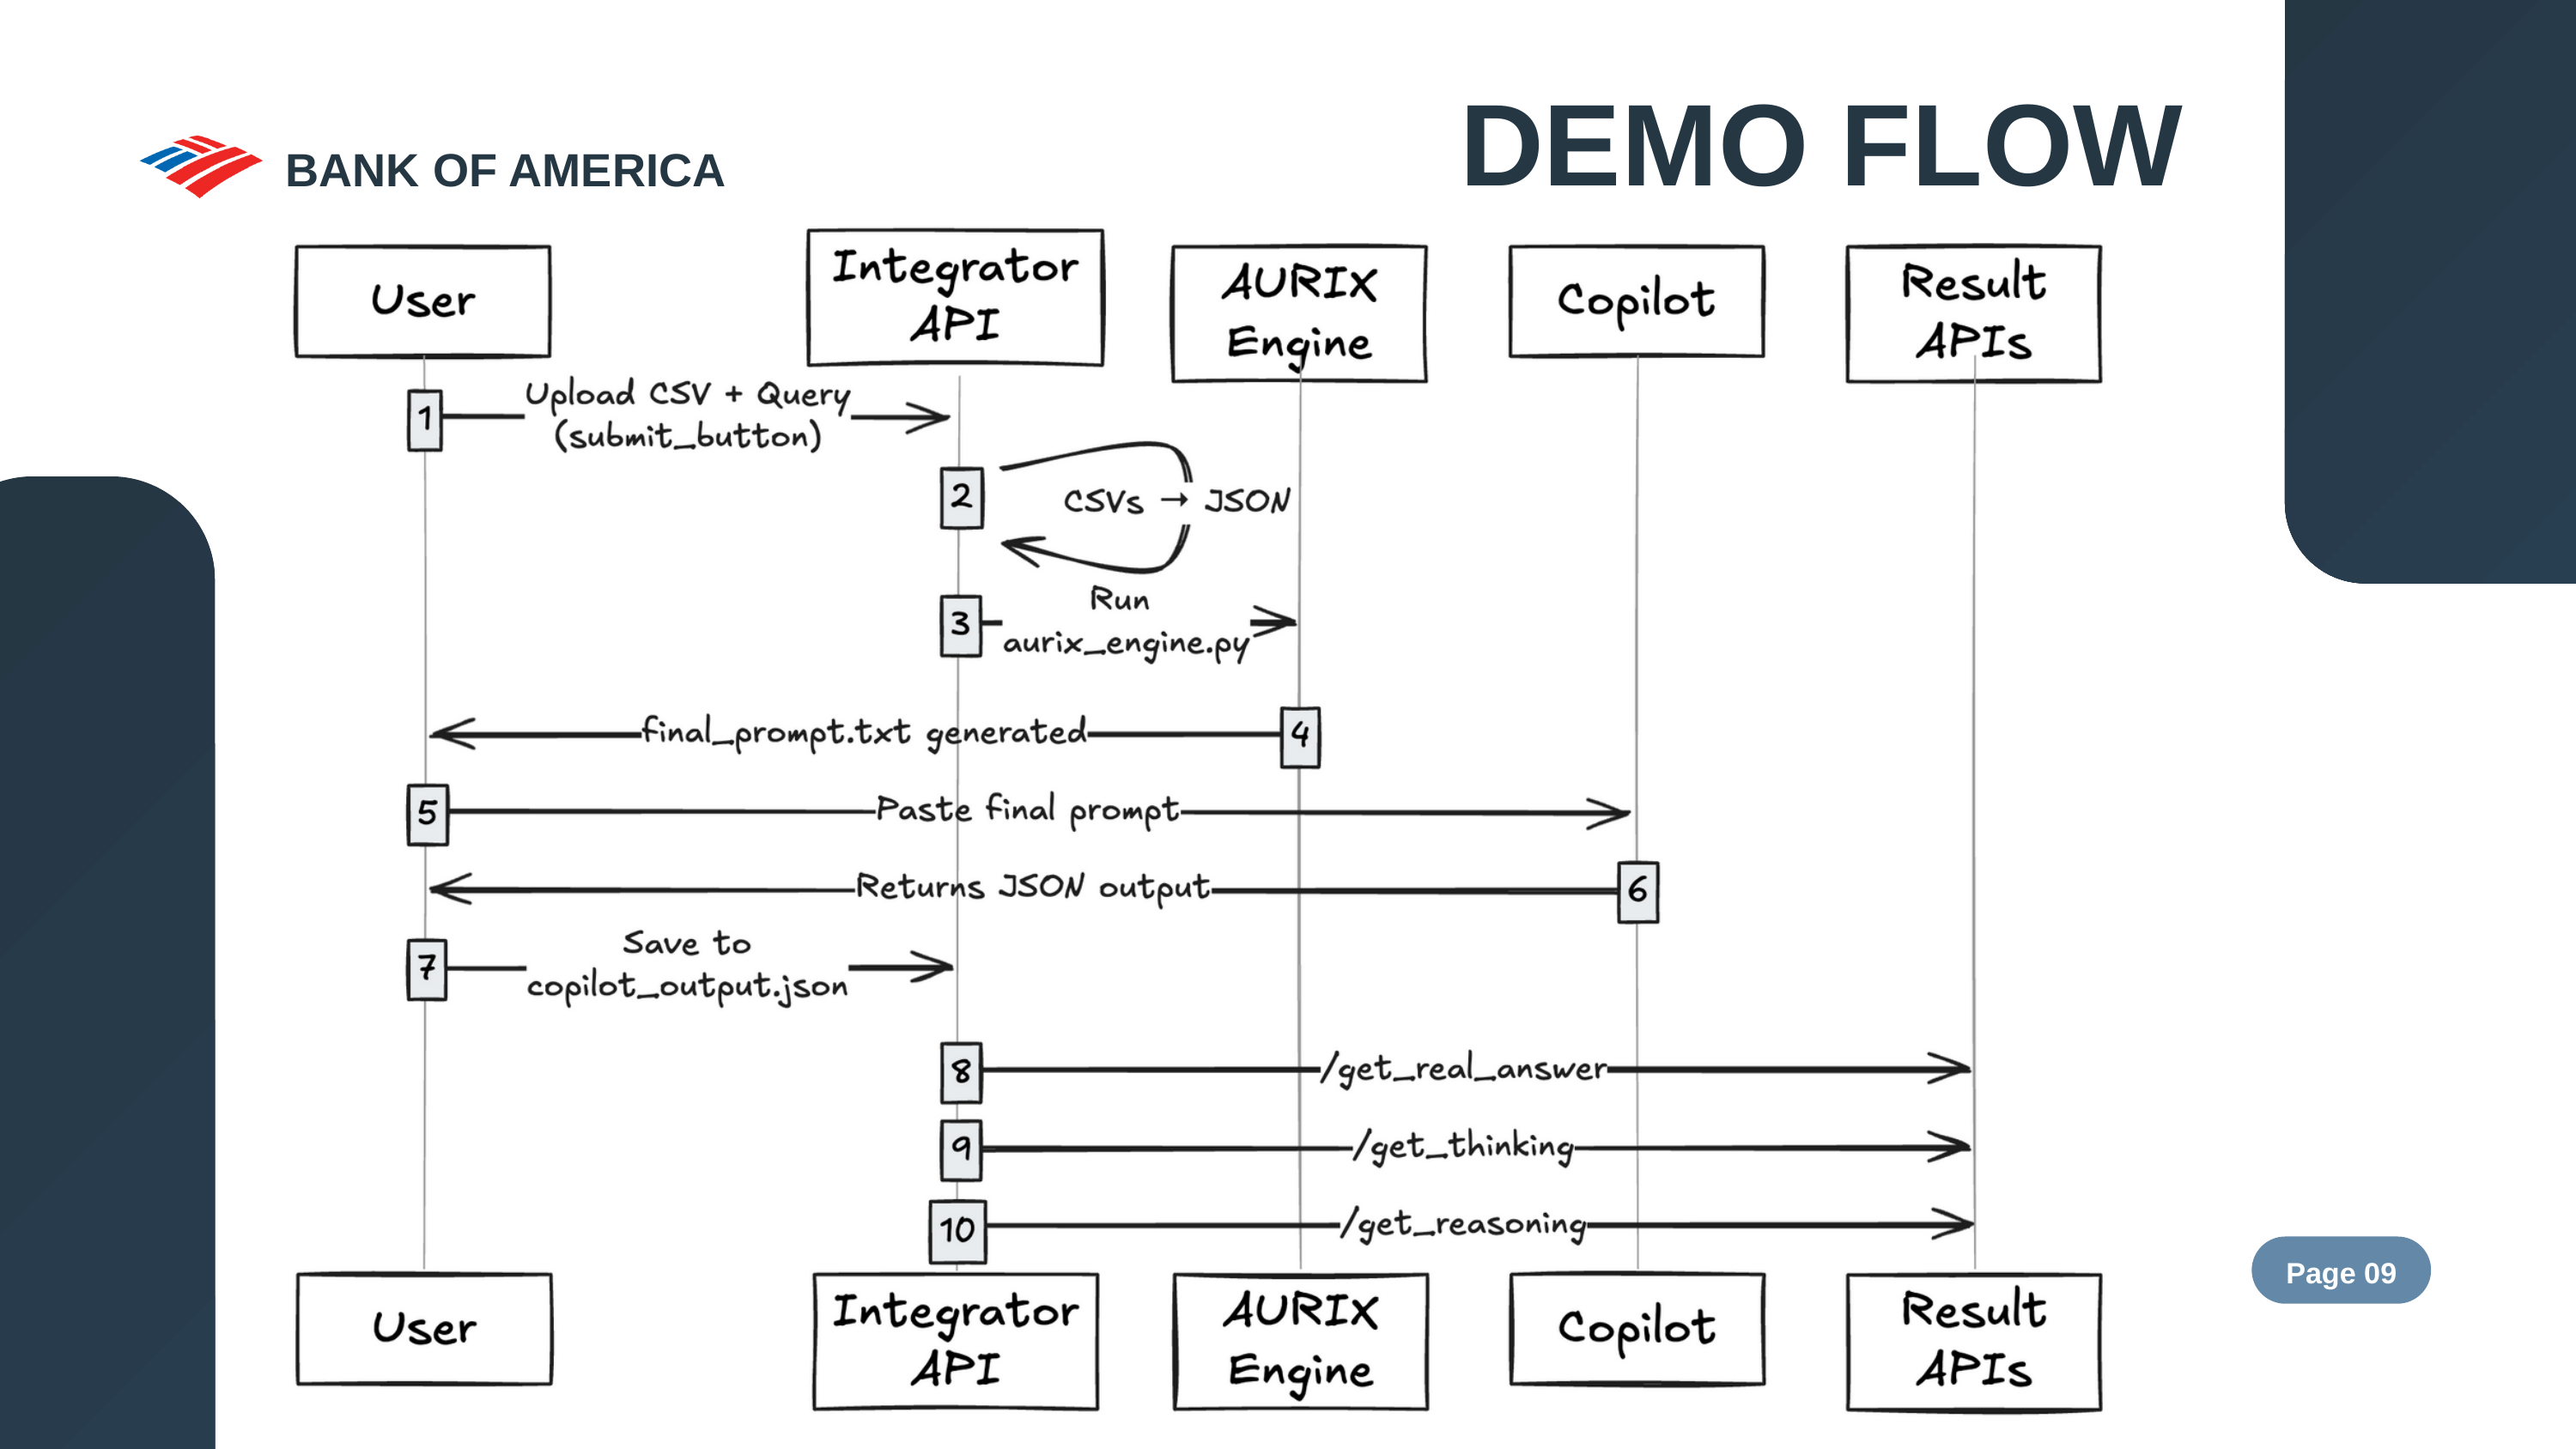

DEMO FLOW
BANK OF AMERICA
Home
Contact

Page 09